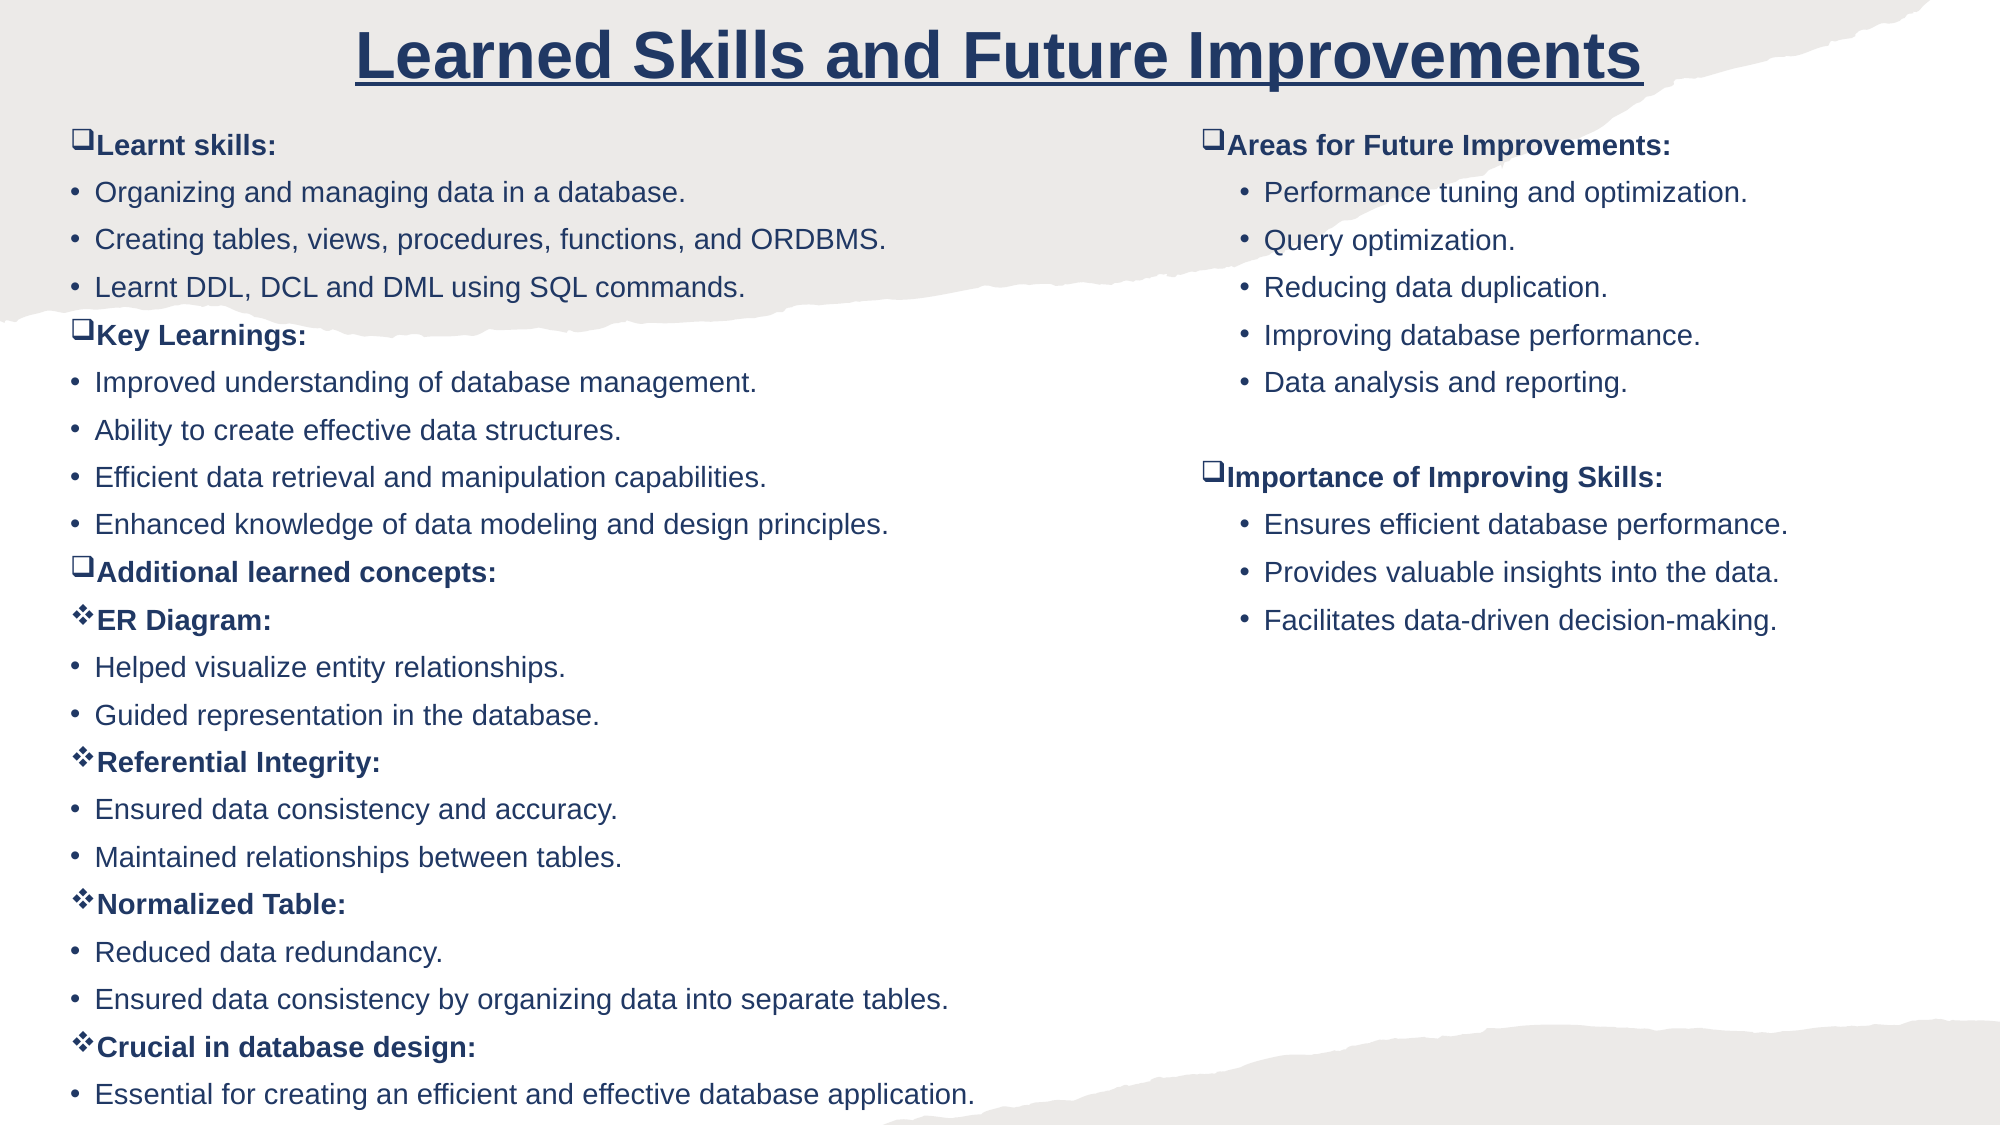

Learned Skills and Future Improvements

Learnt skills:
Organizing and managing data in a database.
Creating tables, views, procedures, functions, and ORDBMS.
Learnt DDL, DCL and DML using SQL commands.
Key Learnings:
Improved understanding of database management.
Ability to create effective data structures.
Efficient data retrieval and manipulation capabilities.
Enhanced knowledge of data modeling and design principles.
Additional learned concepts:
ER Diagram:
Helped visualize entity relationships.
Guided representation in the database.
Referential Integrity:
Ensured data consistency and accuracy.
Maintained relationships between tables.
Normalized Table:
Reduced data redundancy.
Ensured data consistency by organizing data into separate tables.
Crucial in database design:
Essential for creating an efficient and effective database application.

Areas for Future Improvements:
Performance tuning and optimization.
Query optimization.
Reducing data duplication.
Improving database performance.
Data analysis and reporting.

Importance of Improving Skills:
Ensures efficient database performance.
Provides valuable insights into the data.
Facilitates data-driven decision-making.